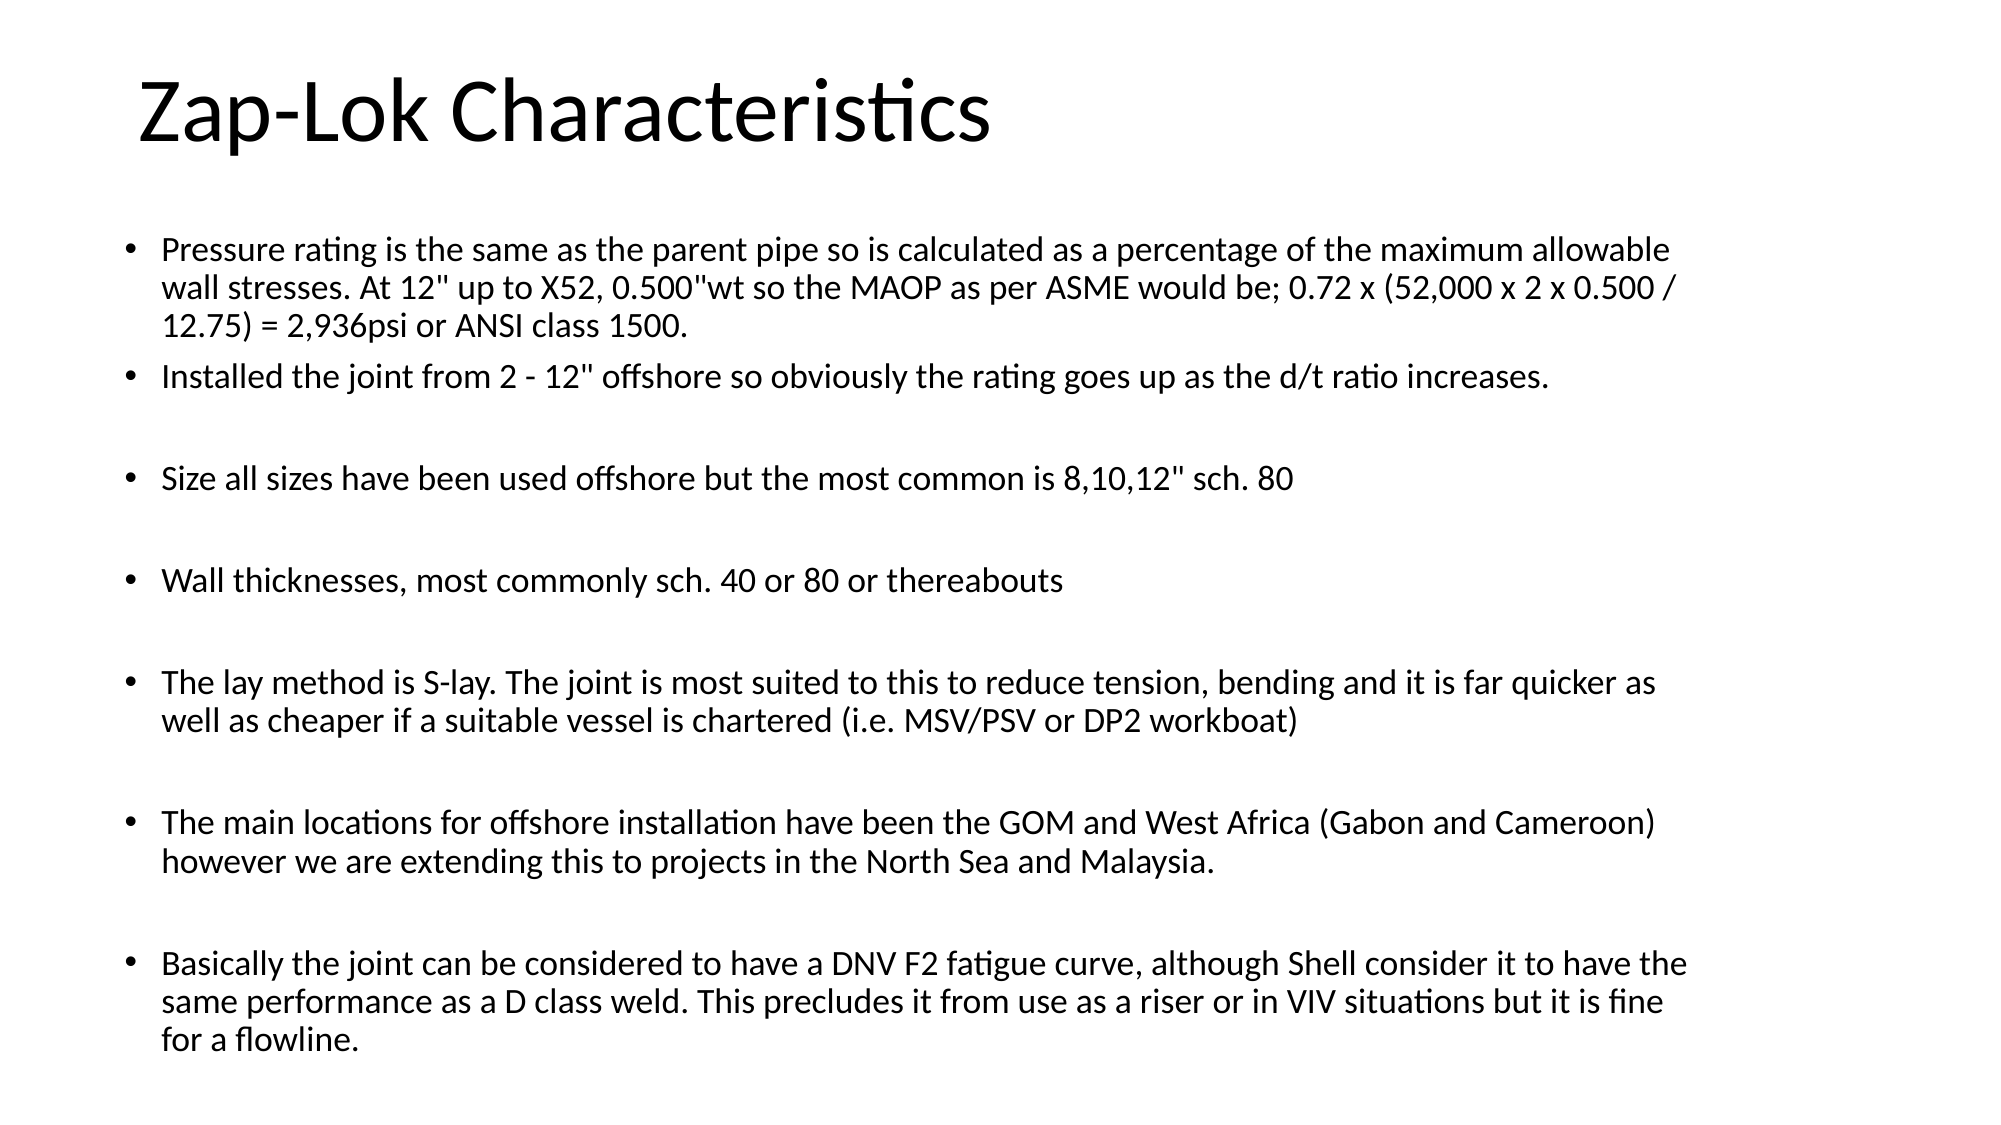

# Zap-Lok Characteristics
Pressure rating is the same as the parent pipe so is calculated as a percentage of the maximum allowable wall stresses. At 12" up to X52, 0.500"wt so the MAOP as per ASME would be; 0.72 x (52,000 x 2 x 0.500 / 12.75) = 2,936psi or ANSI class 1500.
Installed the joint from 2 - 12" offshore so obviously the rating goes up as the d/t ratio increases.

Size all sizes have been used offshore but the most common is 8,10,12" sch. 80

Wall thicknesses, most commonly sch. 40 or 80 or thereabouts

The lay method is S-lay. The joint is most suited to this to reduce tension, bending and it is far quicker as well as cheaper if a suitable vessel is chartered (i.e. MSV/PSV or DP2 workboat)

The main locations for offshore installation have been the GOM and West Africa (Gabon and Cameroon) however we are extending this to projects in the North Sea and Malaysia.

Basically the joint can be considered to have a DNV F2 fatigue curve, although Shell consider it to have the same performance as a D class weld. This precludes it from use as a riser or in VIV situations but it is fine for a flowline.